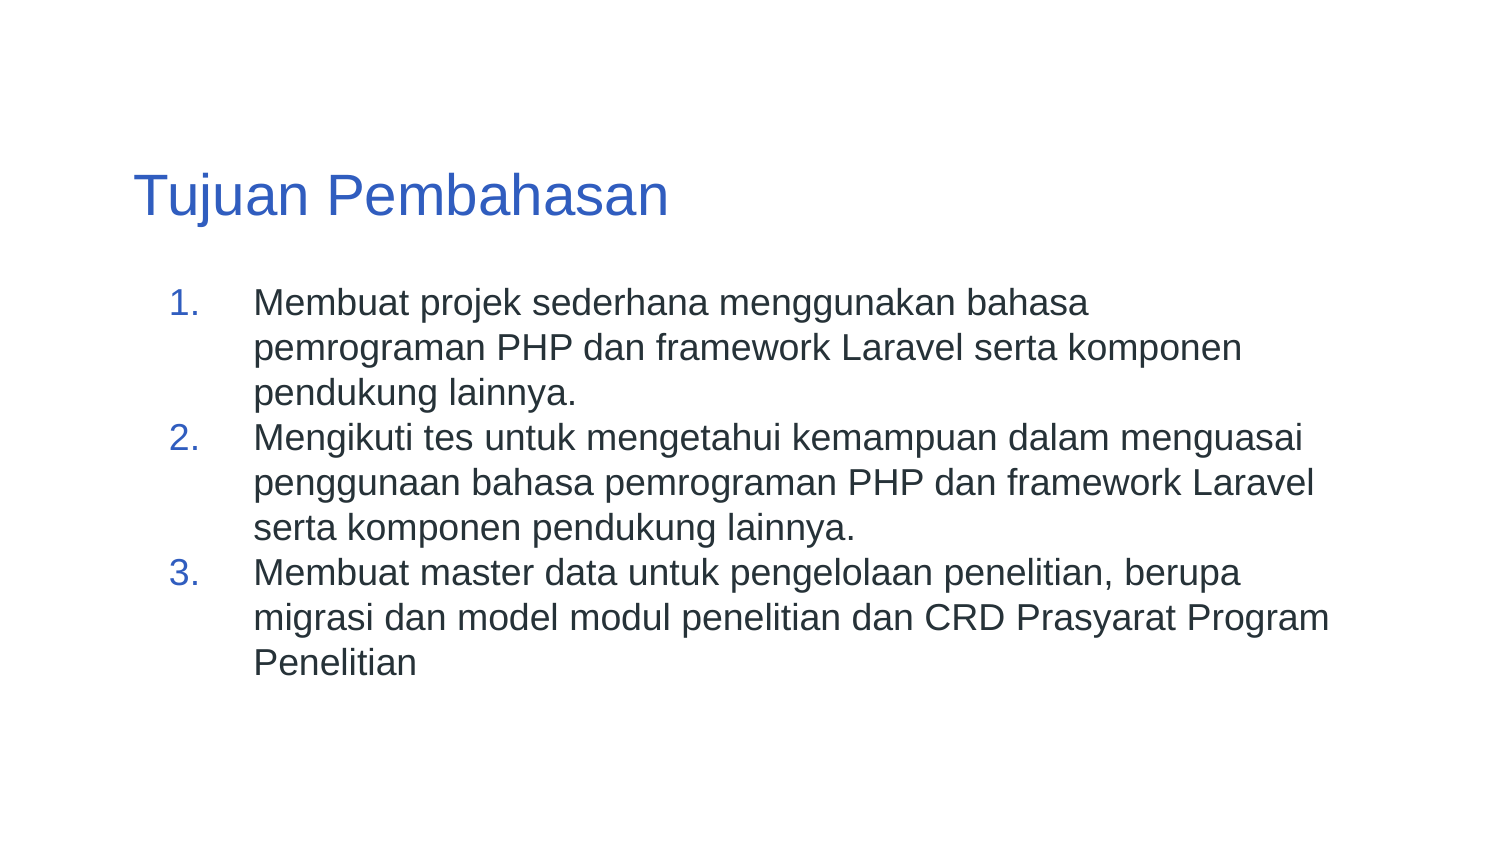

# Tujuan Pembahasan
Membuat projek sederhana menggunakan bahasa pemrograman PHP dan framework Laravel serta komponen pendukung lainnya.
Mengikuti tes untuk mengetahui kemampuan dalam menguasai penggunaan bahasa pemrograman PHP dan framework Laravel serta komponen pendukung lainnya.
Membuat master data untuk pengelolaan penelitian, berupa migrasi dan model modul penelitian dan CRD Prasyarat Program Penelitian